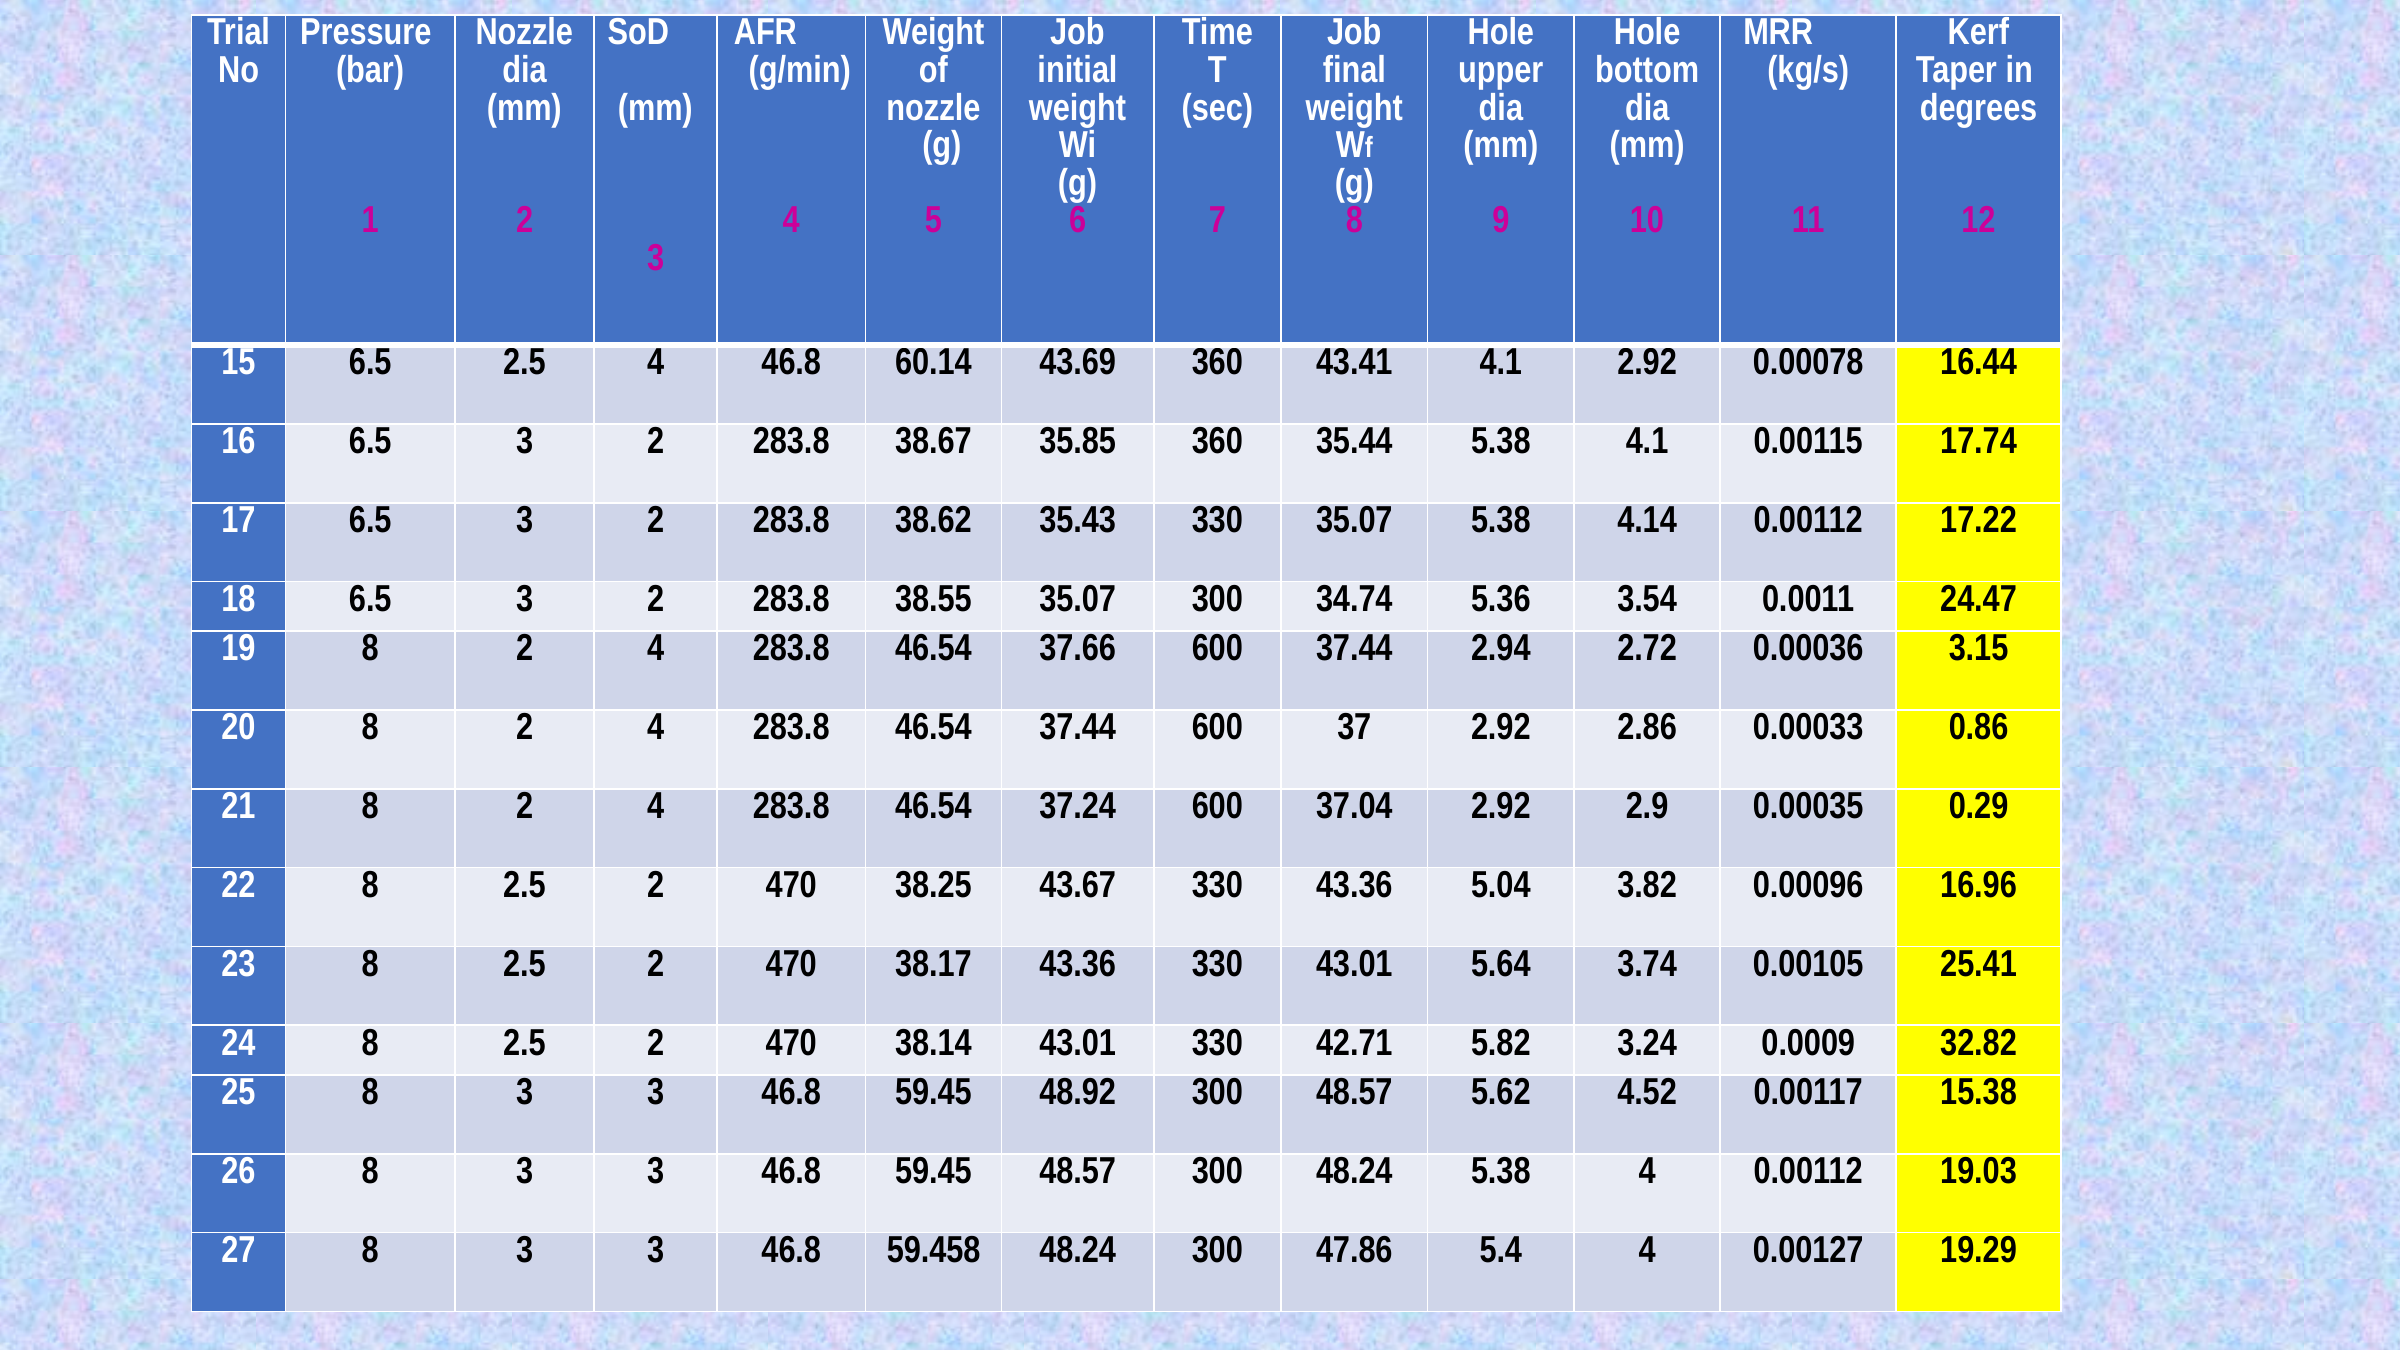

| Trial No | Pressure (bar) 1 | Nozzle dia (mm) 2 | SoD (mm) 3 | AFR (g/min) 4 | Weight of nozzle (g) 5 | Job initial weight Wi (g) 6 | Time T (sec) 7 | Job final weight Wf (g) 8 | Hole upper dia (mm) 9 | Hole bottom dia (mm) 10 | MRR (kg/s) 11 | Kerf Taper in degrees 12 |
| --- | --- | --- | --- | --- | --- | --- | --- | --- | --- | --- | --- | --- |
| 15 | 6.5 | 2.5 | 4 | 46.8 | 60.14 | 43.69 | 360 | 43.41 | 4.1 | 2.92 | 0.00078 | 16.44 |
| 16 | 6.5 | 3 | 2 | 283.8 | 38.67 | 35.85 | 360 | 35.44 | 5.38 | 4.1 | 0.00115 | 17.74 |
| 17 | 6.5 | 3 | 2 | 283.8 | 38.62 | 35.43 | 330 | 35.07 | 5.38 | 4.14 | 0.00112 | 17.22 |
| 18 | 6.5 | 3 | 2 | 283.8 | 38.55 | 35.07 | 300 | 34.74 | 5.36 | 3.54 | 0.0011 | 24.47 |
| 19 | 8 | 2 | 4 | 283.8 | 46.54 | 37.66 | 600 | 37.44 | 2.94 | 2.72 | 0.00036 | 3.15 |
| 20 | 8 | 2 | 4 | 283.8 | 46.54 | 37.44 | 600 | 37 | 2.92 | 2.86 | 0.00033 | 0.86 |
| 21 | 8 | 2 | 4 | 283.8 | 46.54 | 37.24 | 600 | 37.04 | 2.92 | 2.9 | 0.00035 | 0.29 |
| 22 | 8 | 2.5 | 2 | 470 | 38.25 | 43.67 | 330 | 43.36 | 5.04 | 3.82 | 0.00096 | 16.96 |
| 23 | 8 | 2.5 | 2 | 470 | 38.17 | 43.36 | 330 | 43.01 | 5.64 | 3.74 | 0.00105 | 25.41 |
| 24 | 8 | 2.5 | 2 | 470 | 38.14 | 43.01 | 330 | 42.71 | 5.82 | 3.24 | 0.0009 | 32.82 |
| 25 | 8 | 3 | 3 | 46.8 | 59.45 | 48.92 | 300 | 48.57 | 5.62 | 4.52 | 0.00117 | 15.38 |
| 26 | 8 | 3 | 3 | 46.8 | 59.45 | 48.57 | 300 | 48.24 | 5.38 | 4 | 0.00112 | 19.03 |
| 27 | 8 | 3 | 3 | 46.8 | 59.458 | 48.24 | 300 | 47.86 | 5.4 | 4 | 0.00127 | 19.29 |